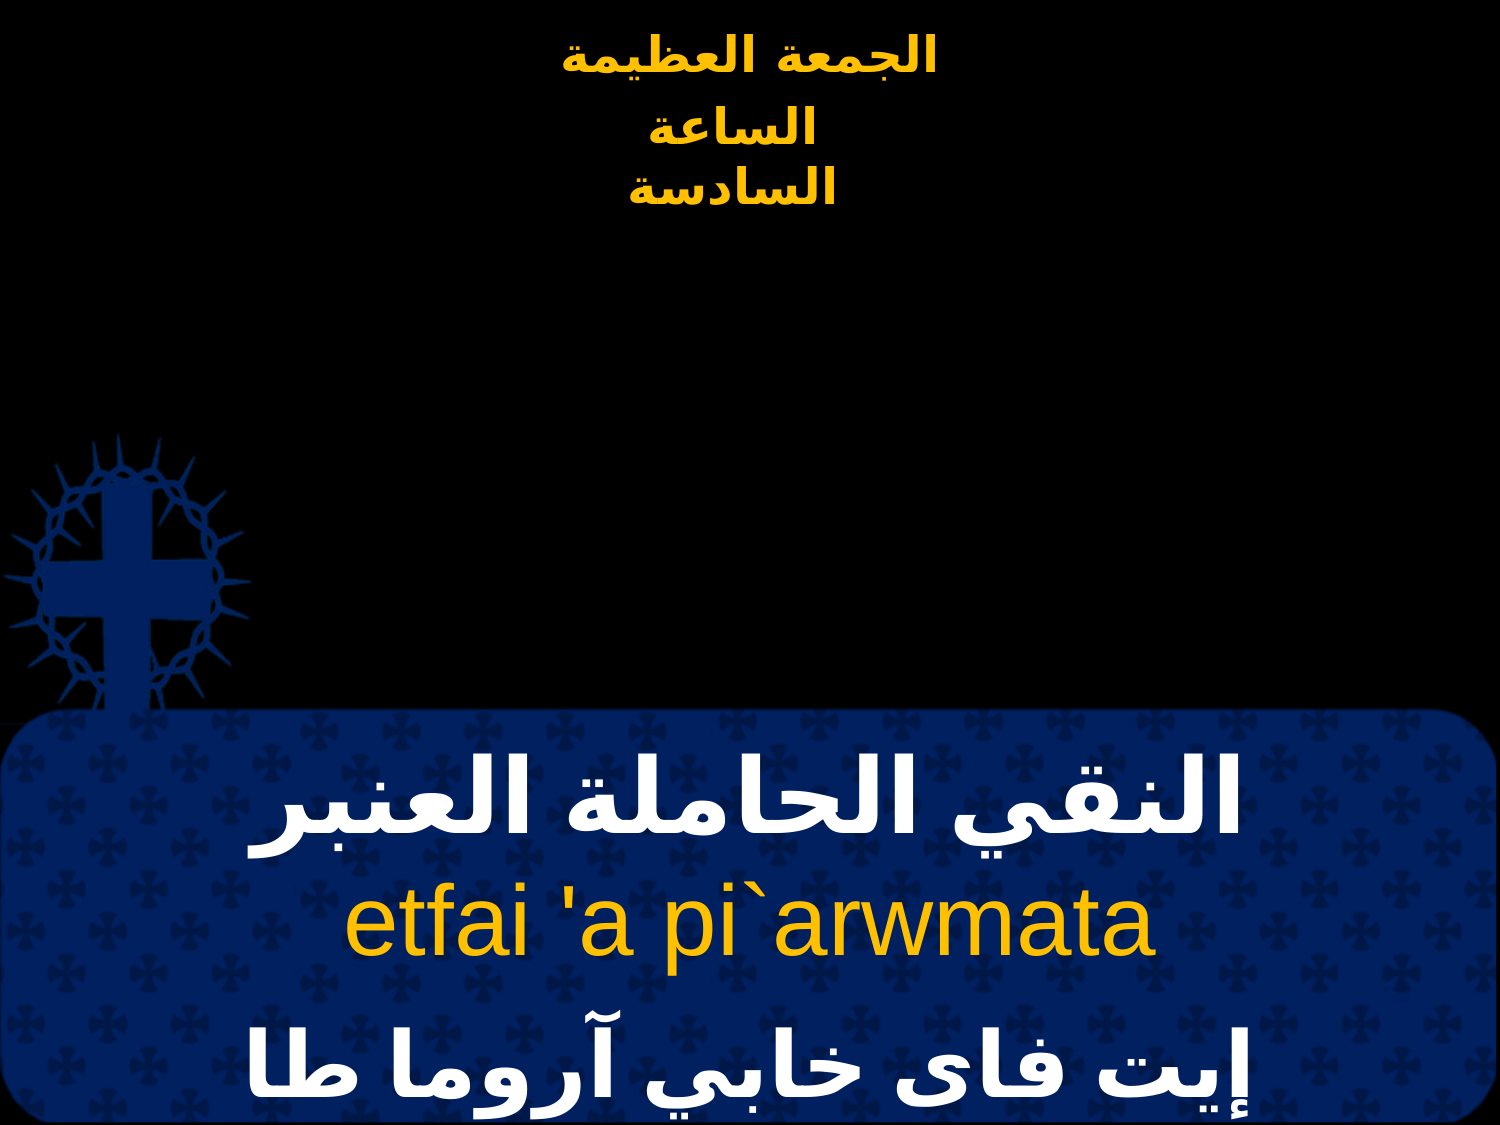

# النقي الحاملة العنبر
etfai 'a pi`arwmata
إيت فاى خابي آروما طا